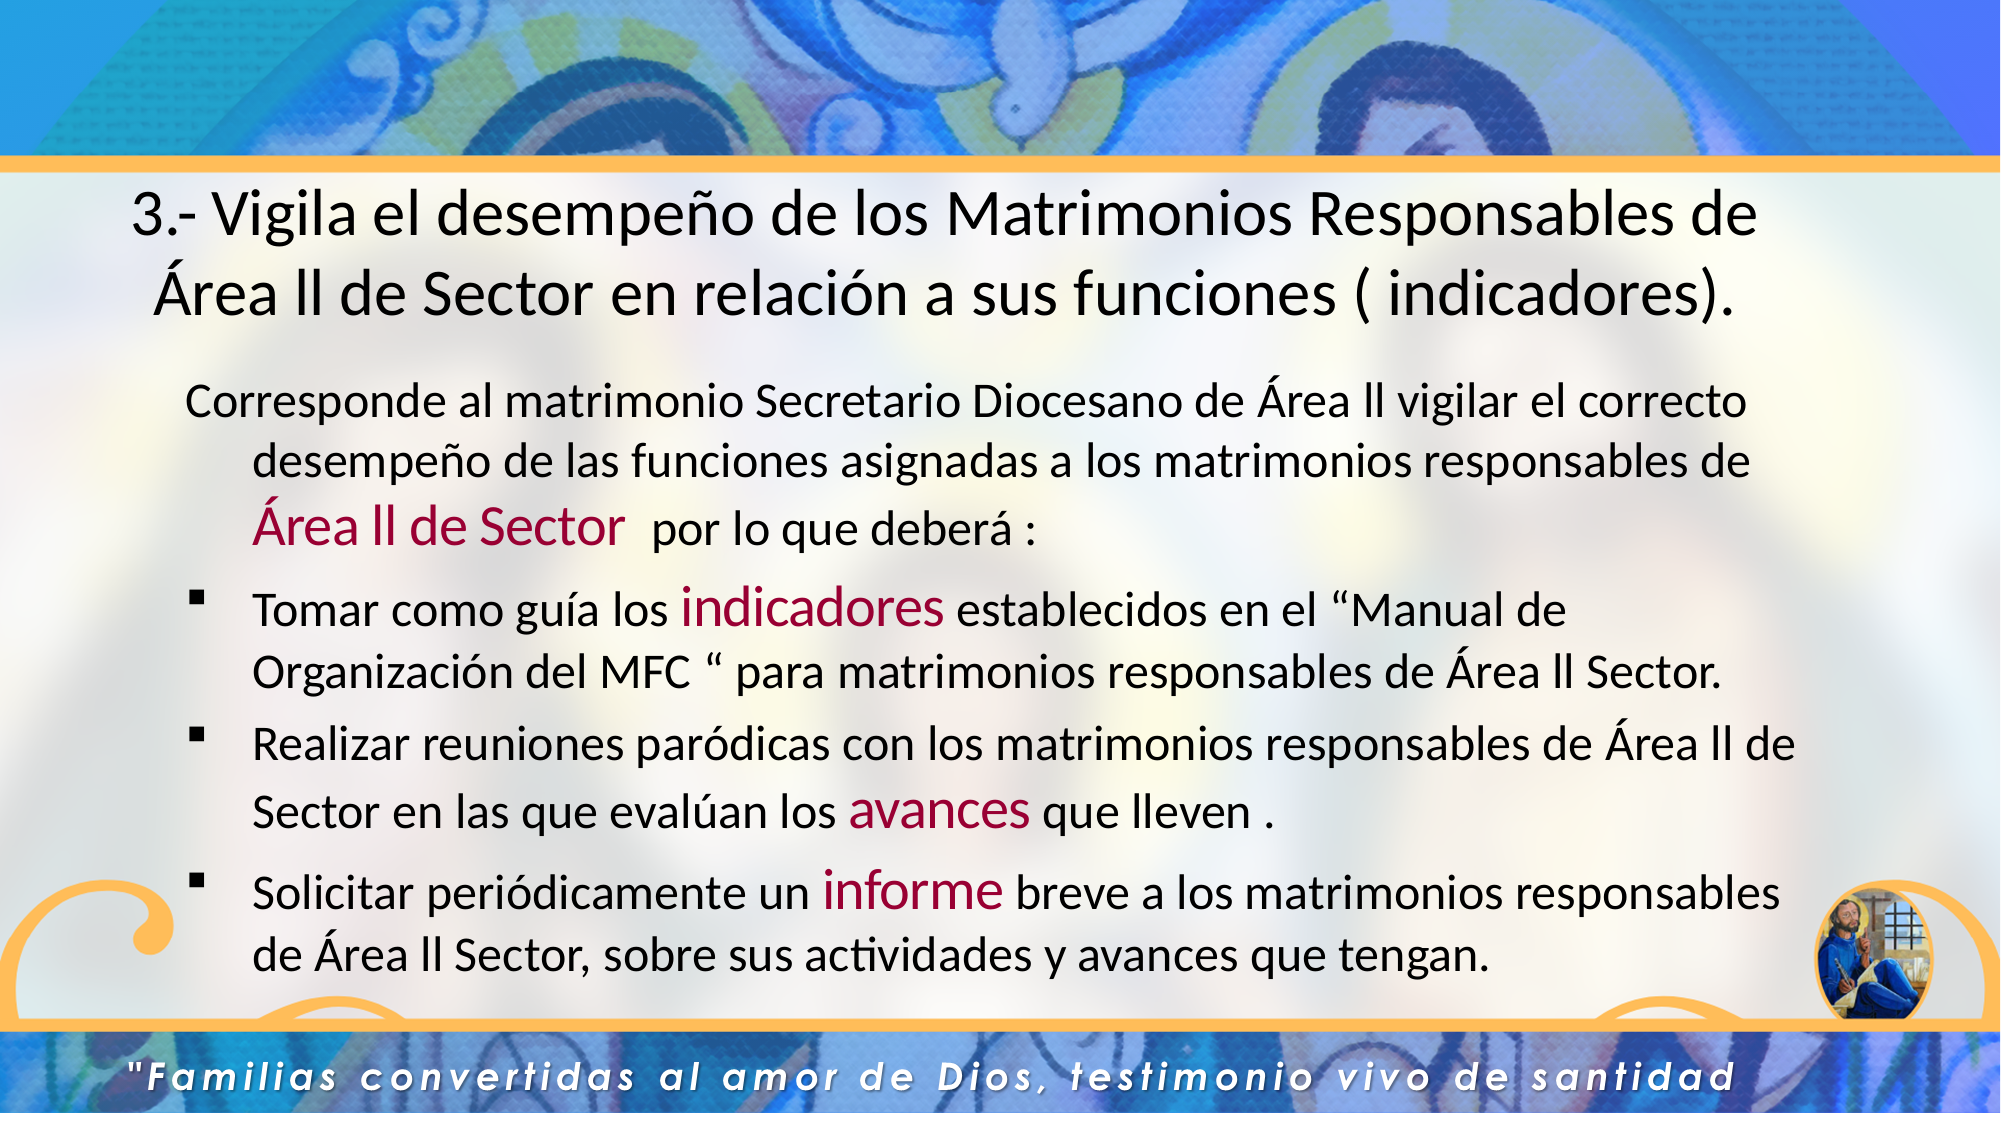

# 3.- Vigila el desempeño de los Matrimonios Responsables de Área ll de Sector en relación a sus funciones ( indicadores).
Corresponde al matrimonio Secretario Diocesano de Área ll vigilar el correcto desempeño de las funciones asignadas a los matrimonios responsables de Área ll de Sector  por lo que deberá :
Tomar como guía los indicadores establecidos en el “Manual de Organización del MFC “ para matrimonios responsables de Área ll Sector.
Realizar reuniones paródicas con los matrimonios responsables de Área ll de Sector en las que evalúan los avances que lleven .
Solicitar periódicamente un informe breve a los matrimonios responsables de Área ll Sector, sobre sus actividades y avances que tengan.